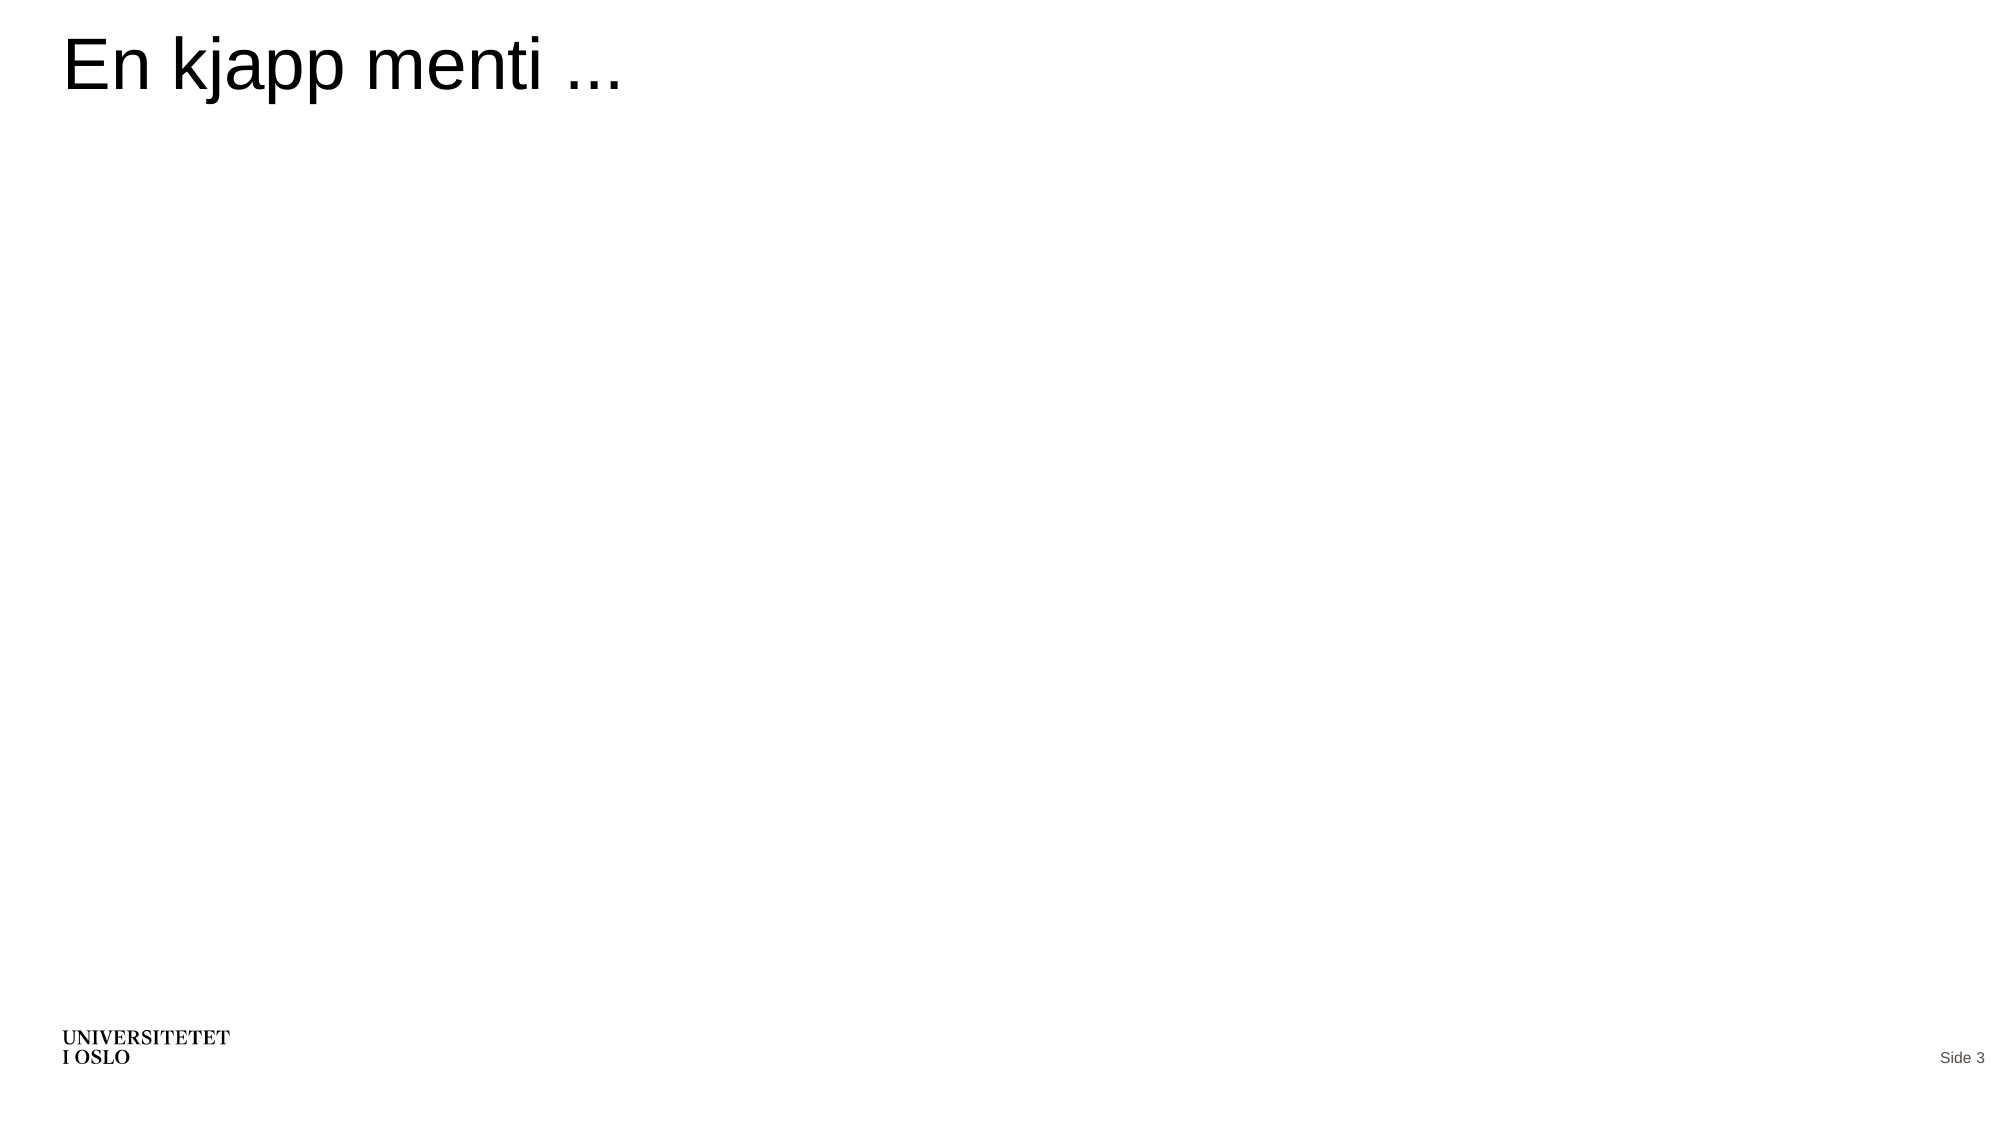

# En kjapp menti ...

Side 3